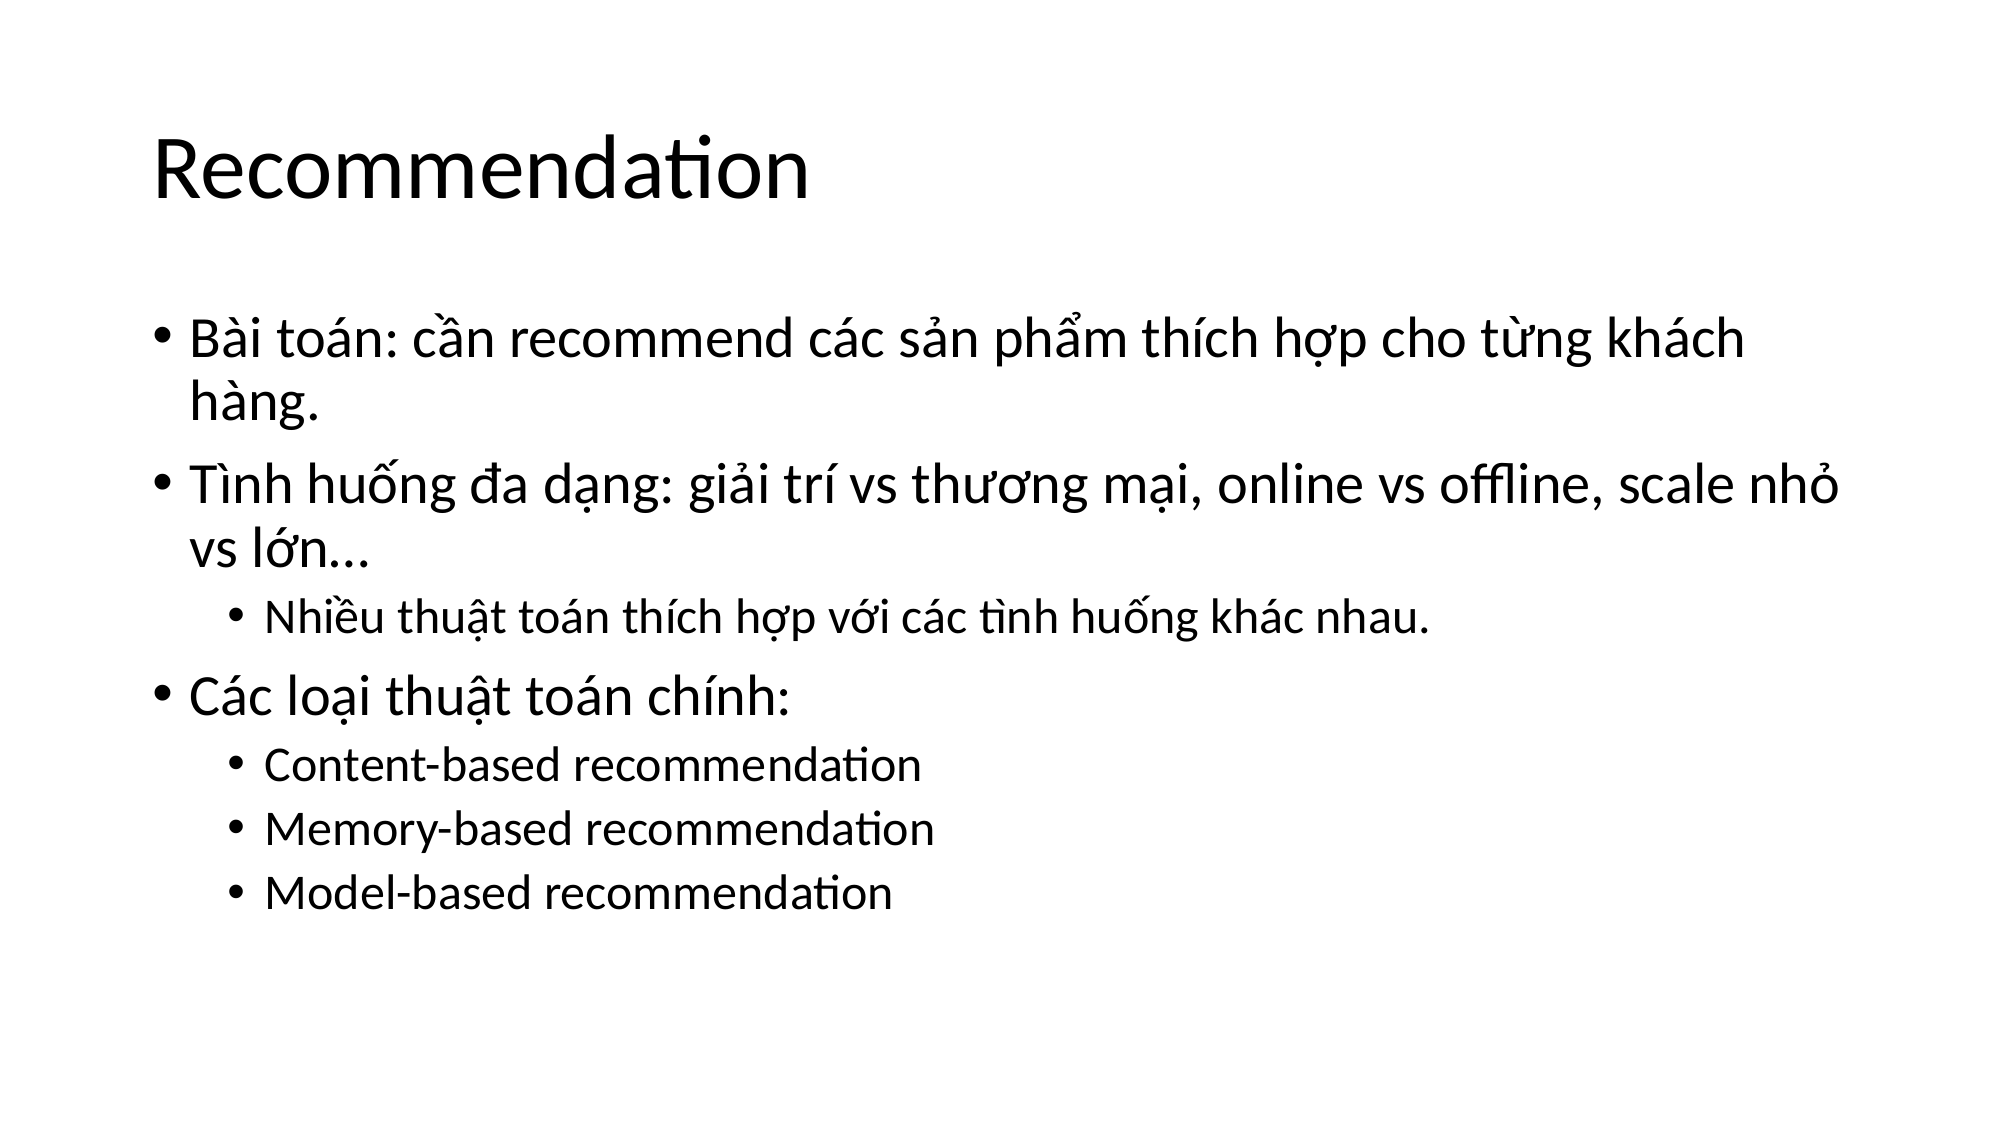

# Recommendation
Bài toán: cần recommend các sản phẩm thích hợp cho từng khách hàng.
Tình huống đa dạng: giải trí vs thương mại, online vs offline, scale nhỏ vs lớn…
Nhiều thuật toán thích hợp với các tình huống khác nhau.
Các loại thuật toán chính:
Content-based recommendation
Memory-based recommendation
Model-based recommendation